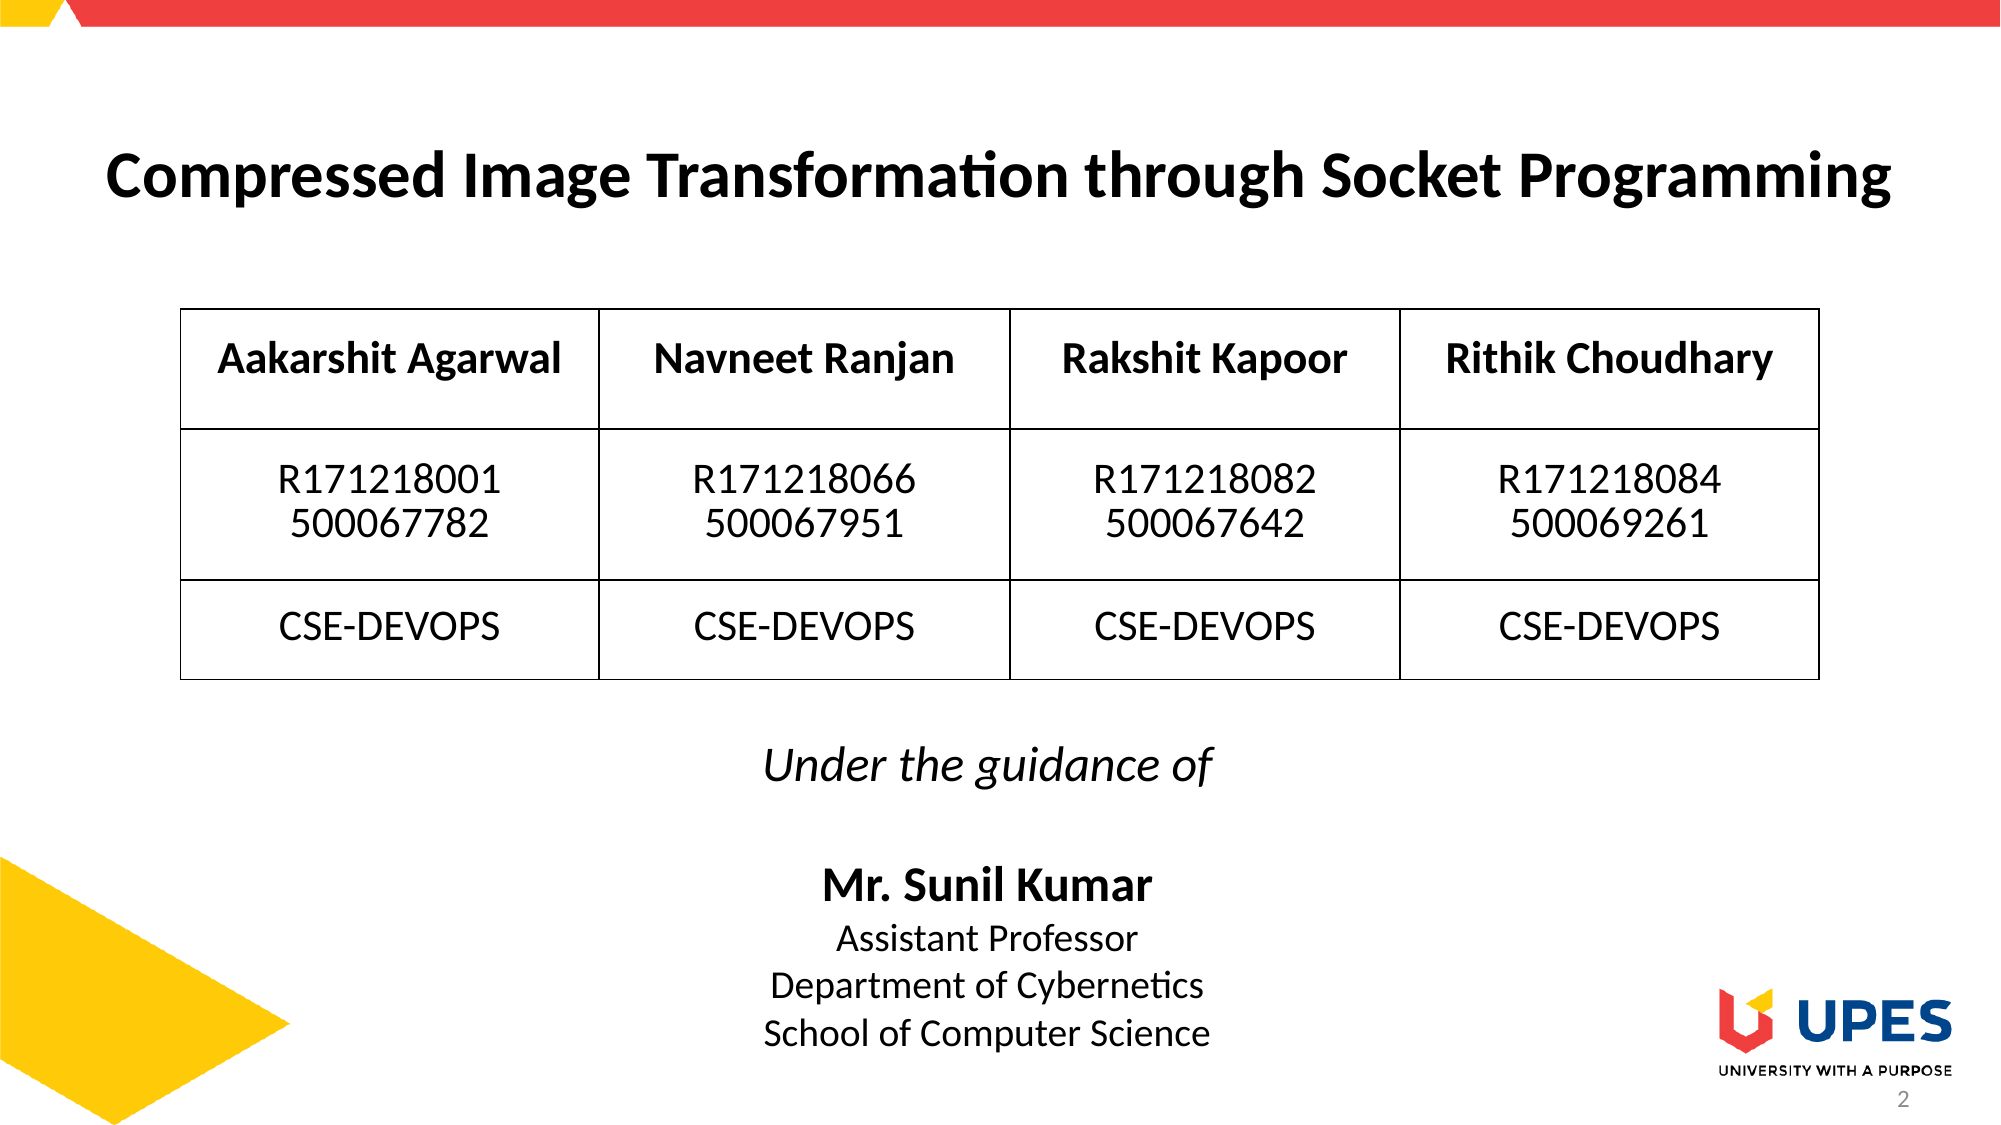

# Compressed Image Transformation through Socket Programming
| Aakarshit Agarwal | Navneet Ranjan | Rakshit Kapoor | Rithik Choudhary |
| --- | --- | --- | --- |
| R171218001 500067782 | R171218066 500067951 | R171218082 500067642 | R171218084 500069261 |
| CSE-DEVOPS | CSE-DEVOPS | CSE-DEVOPS | CSE-DEVOPS |
Under the guidance of

Mr. Sunil Kumar
Assistant Professor
Department of Cybernetics
School of Computer Science